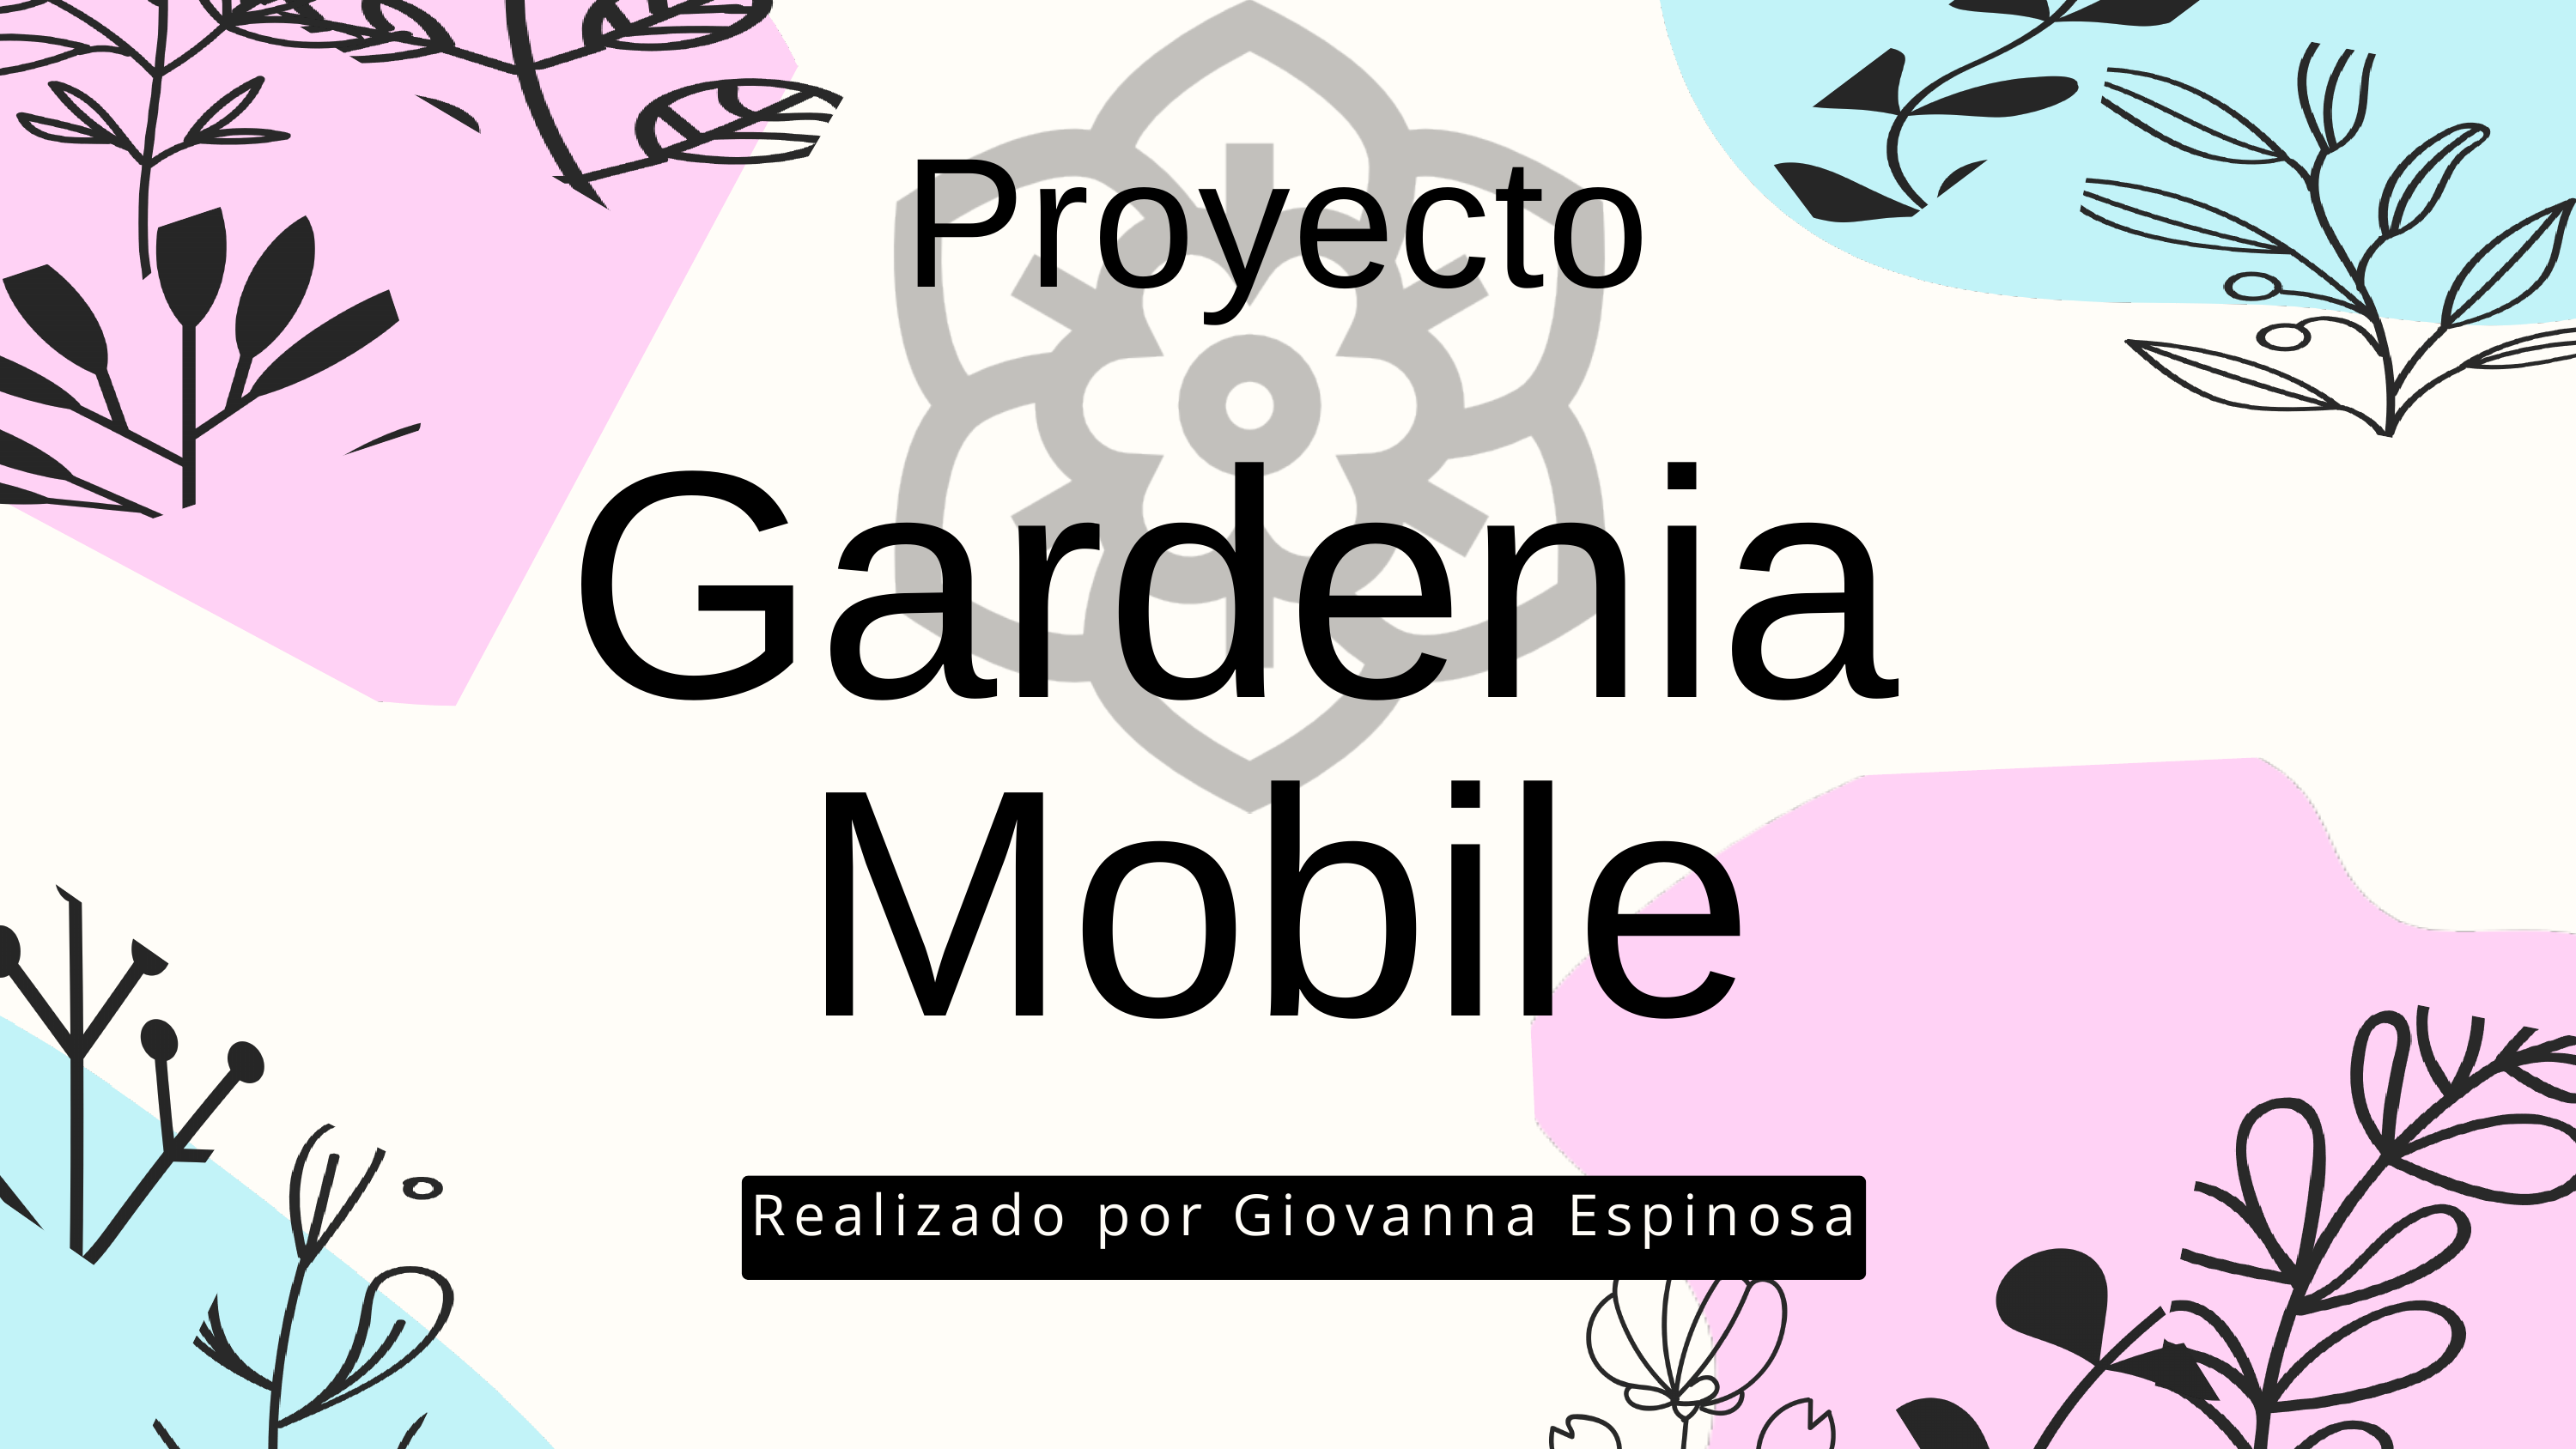

Proyecto

Gardenia
Mobile

Realizado por Giovanna Espinosa